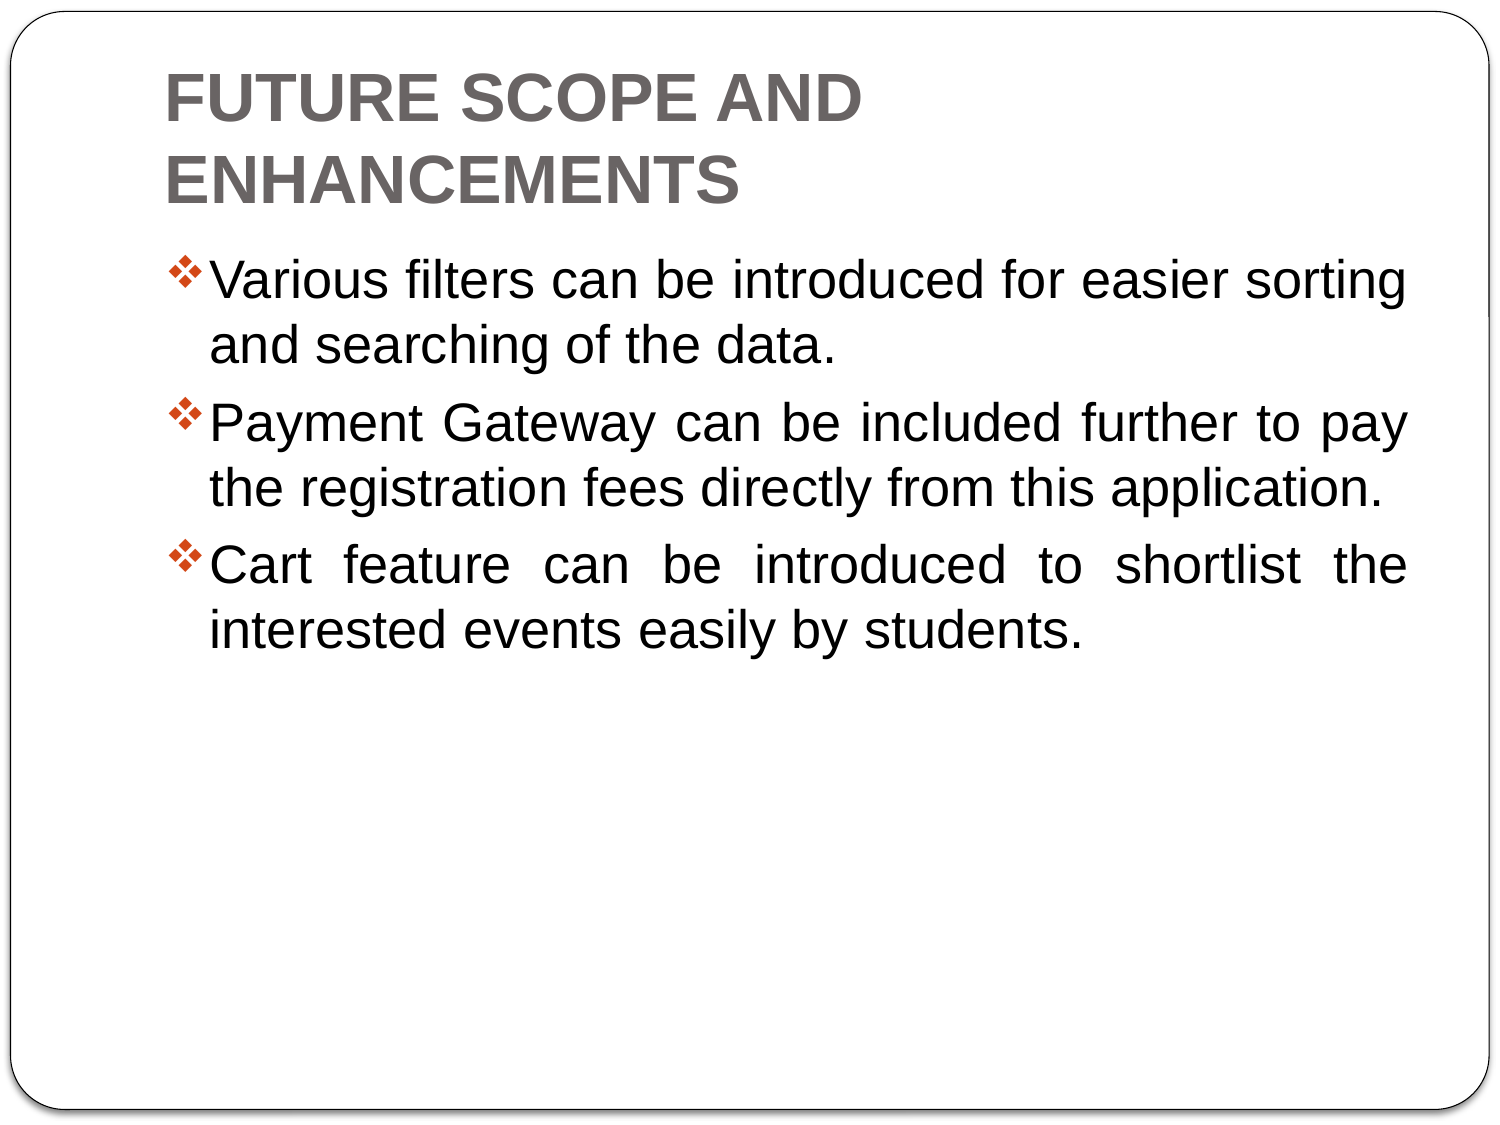

# FUTURE SCOPE AND ENHANCEMENTS
Various filters can be introduced for easier sorting and searching of the data.
Payment Gateway can be included further to pay the registration fees directly from this application.
Cart feature can be introduced to shortlist the interested events easily by students.